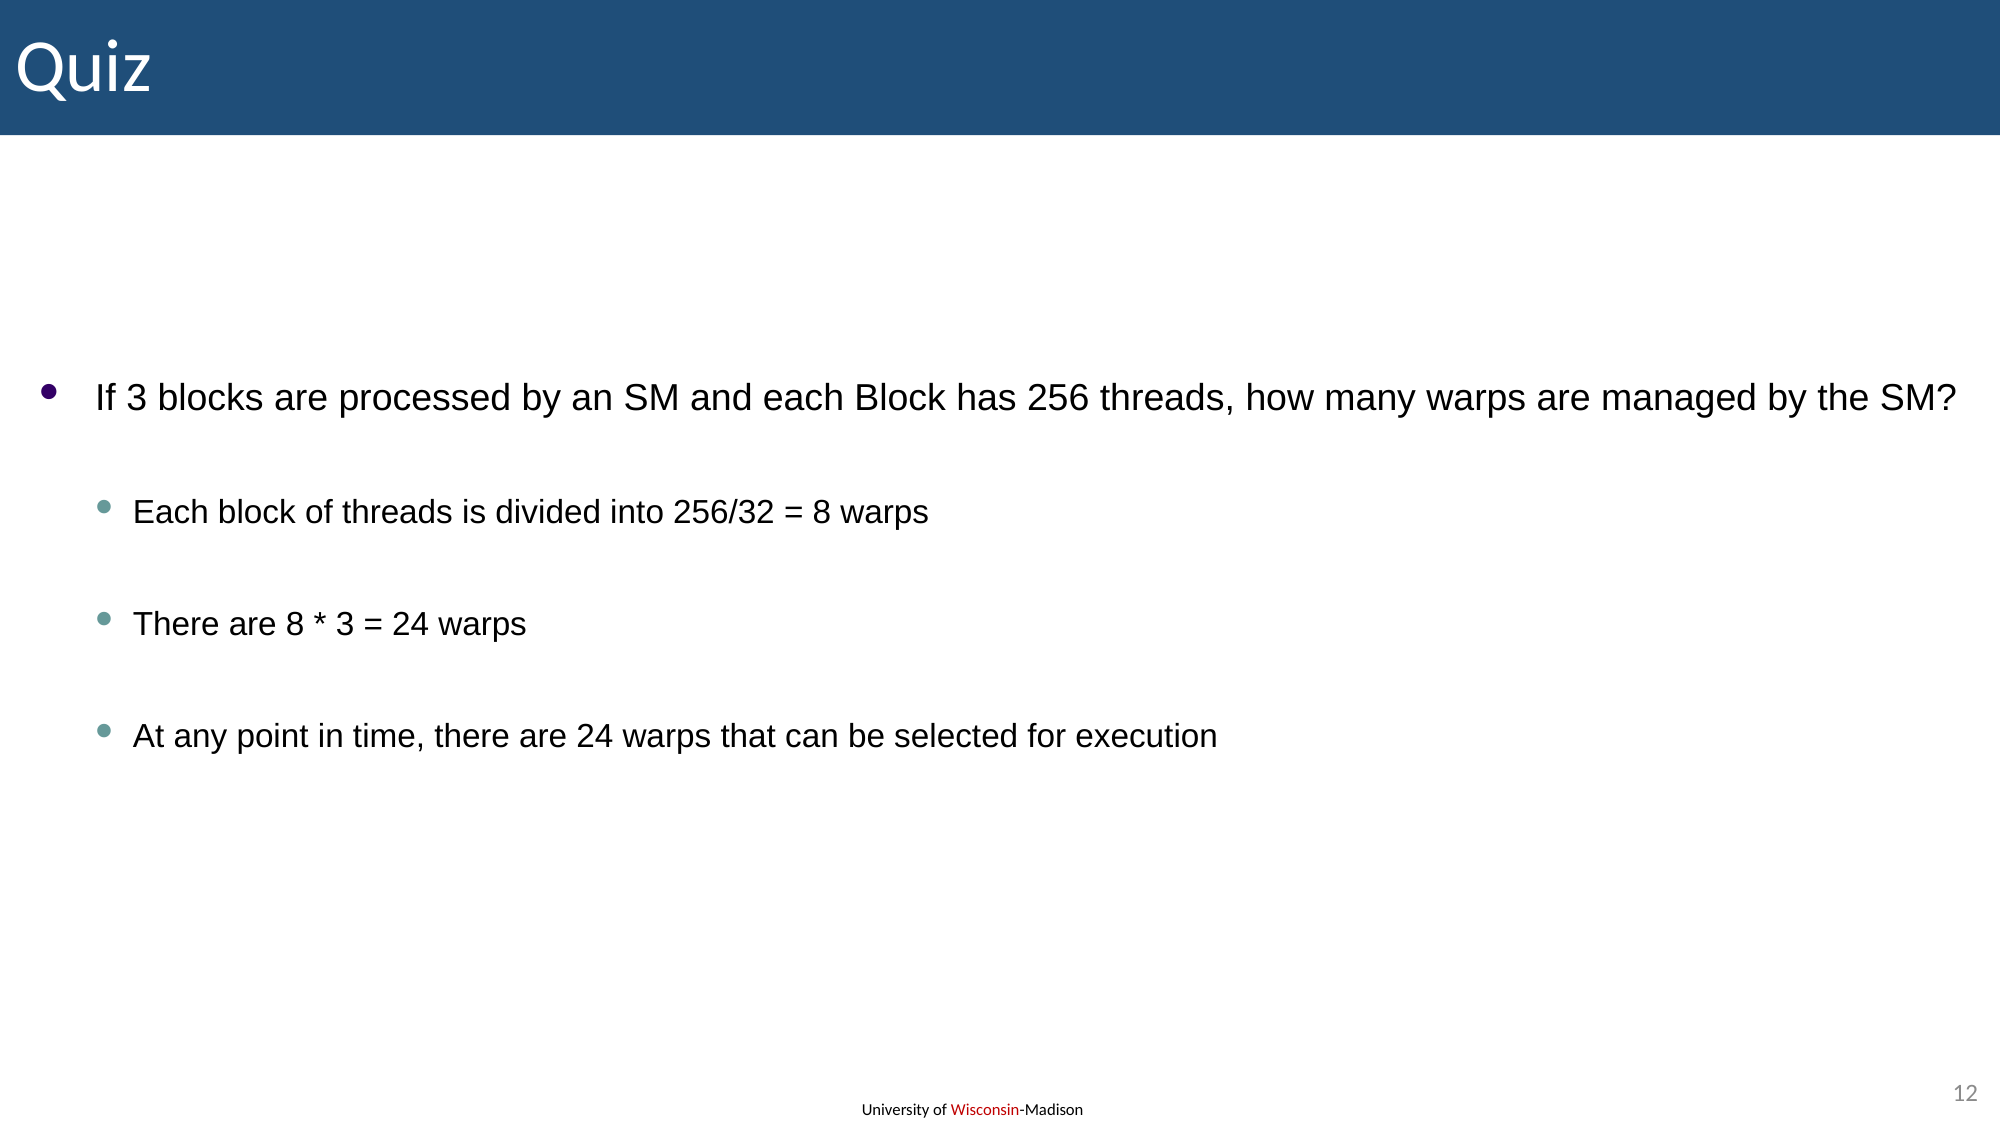

# Quiz

If 3 blocks are processed by an SM and each Block has 256 threads, how many warps are managed by the SM?

Each block of threads is divided into 256/32 = 8 warps

There are 8 * 3 = 24 warps

At any point in time, there are 24 warps that can be selected for execution

12